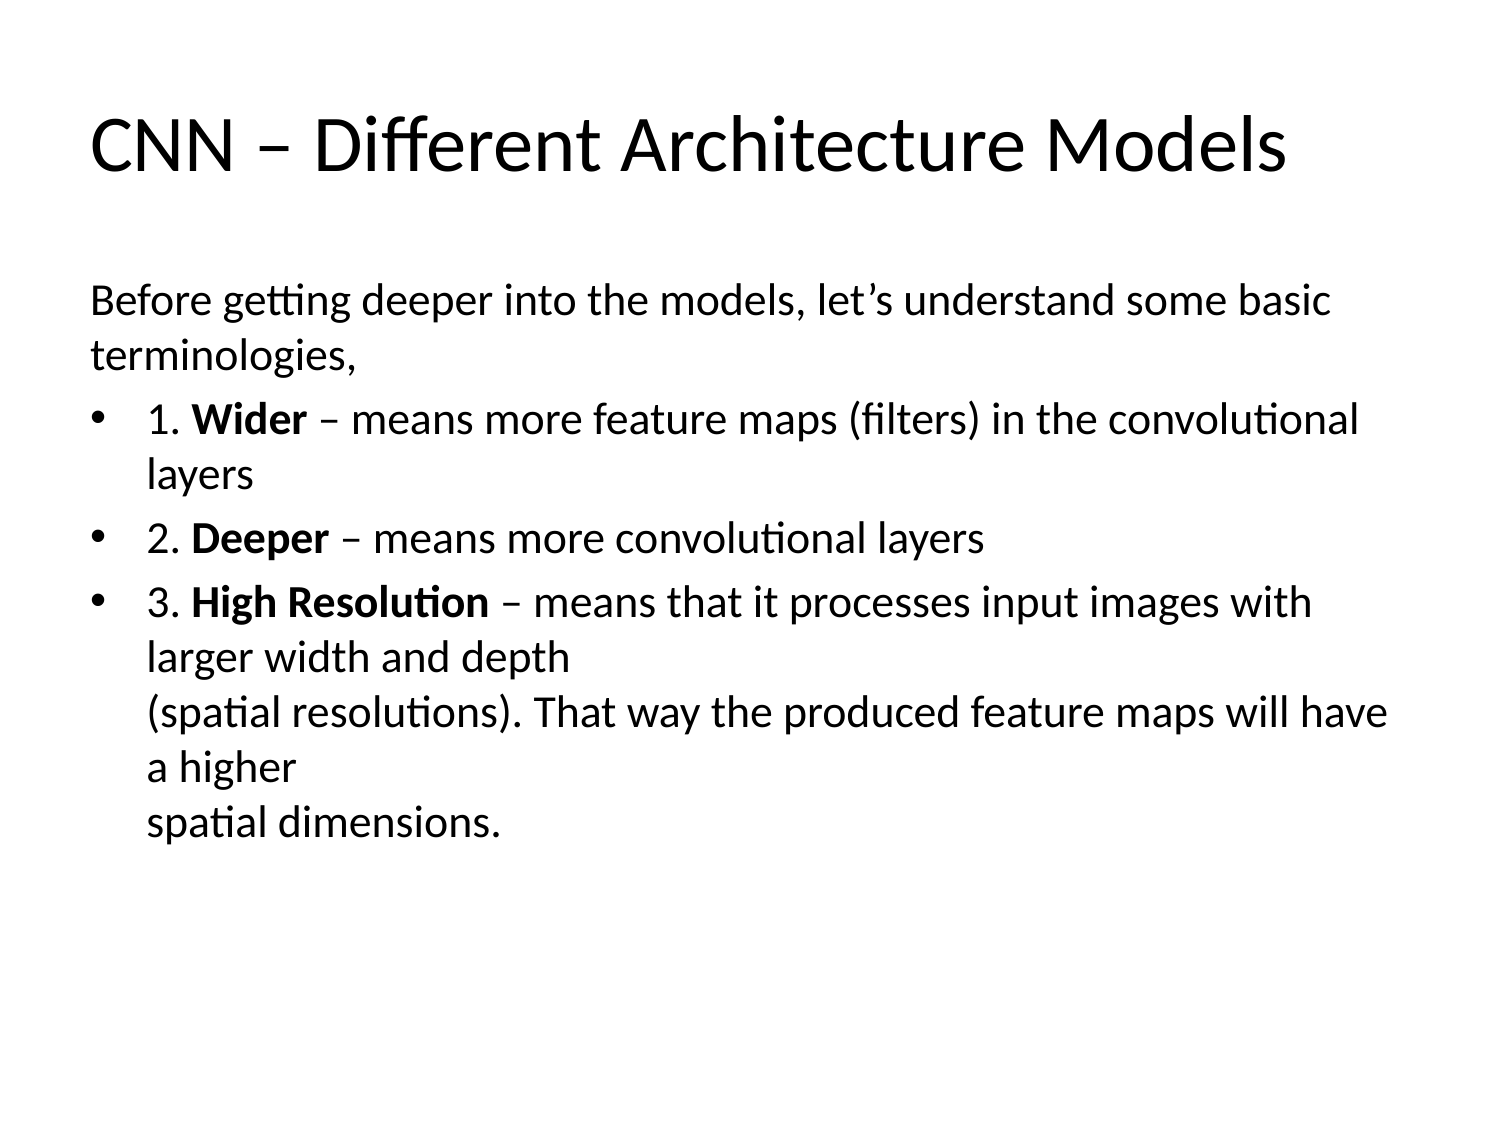

# CNN – Different Architecture Models
Before getting deeper into the models, let’s understand some basic terminologies,
1. Wider – means more feature maps (filters) in the convolutional layers
2. Deeper – means more convolutional layers
3. High Resolution – means that it processes input images with larger width and depth
(spatial resolutions). That way the produced feature maps will have a higher
spatial dimensions.